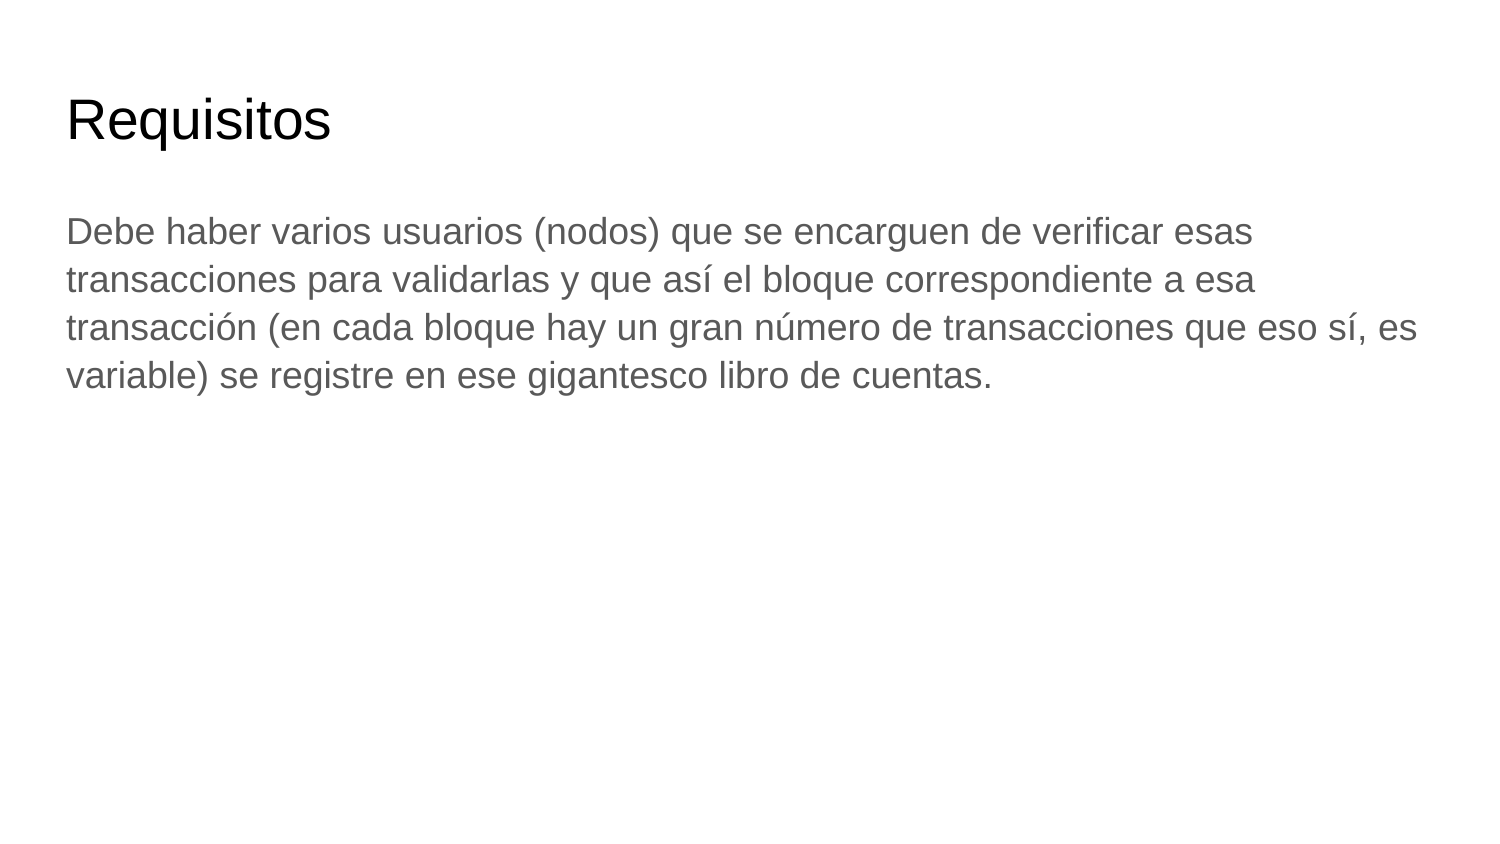

# Requisitos
Debe haber varios usuarios (nodos) que se encarguen de verificar esas transacciones para validarlas y que así el bloque correspondiente a esa transacción (en cada bloque hay un gran número de transacciones que eso sí, es variable) se registre en ese gigantesco libro de cuentas.